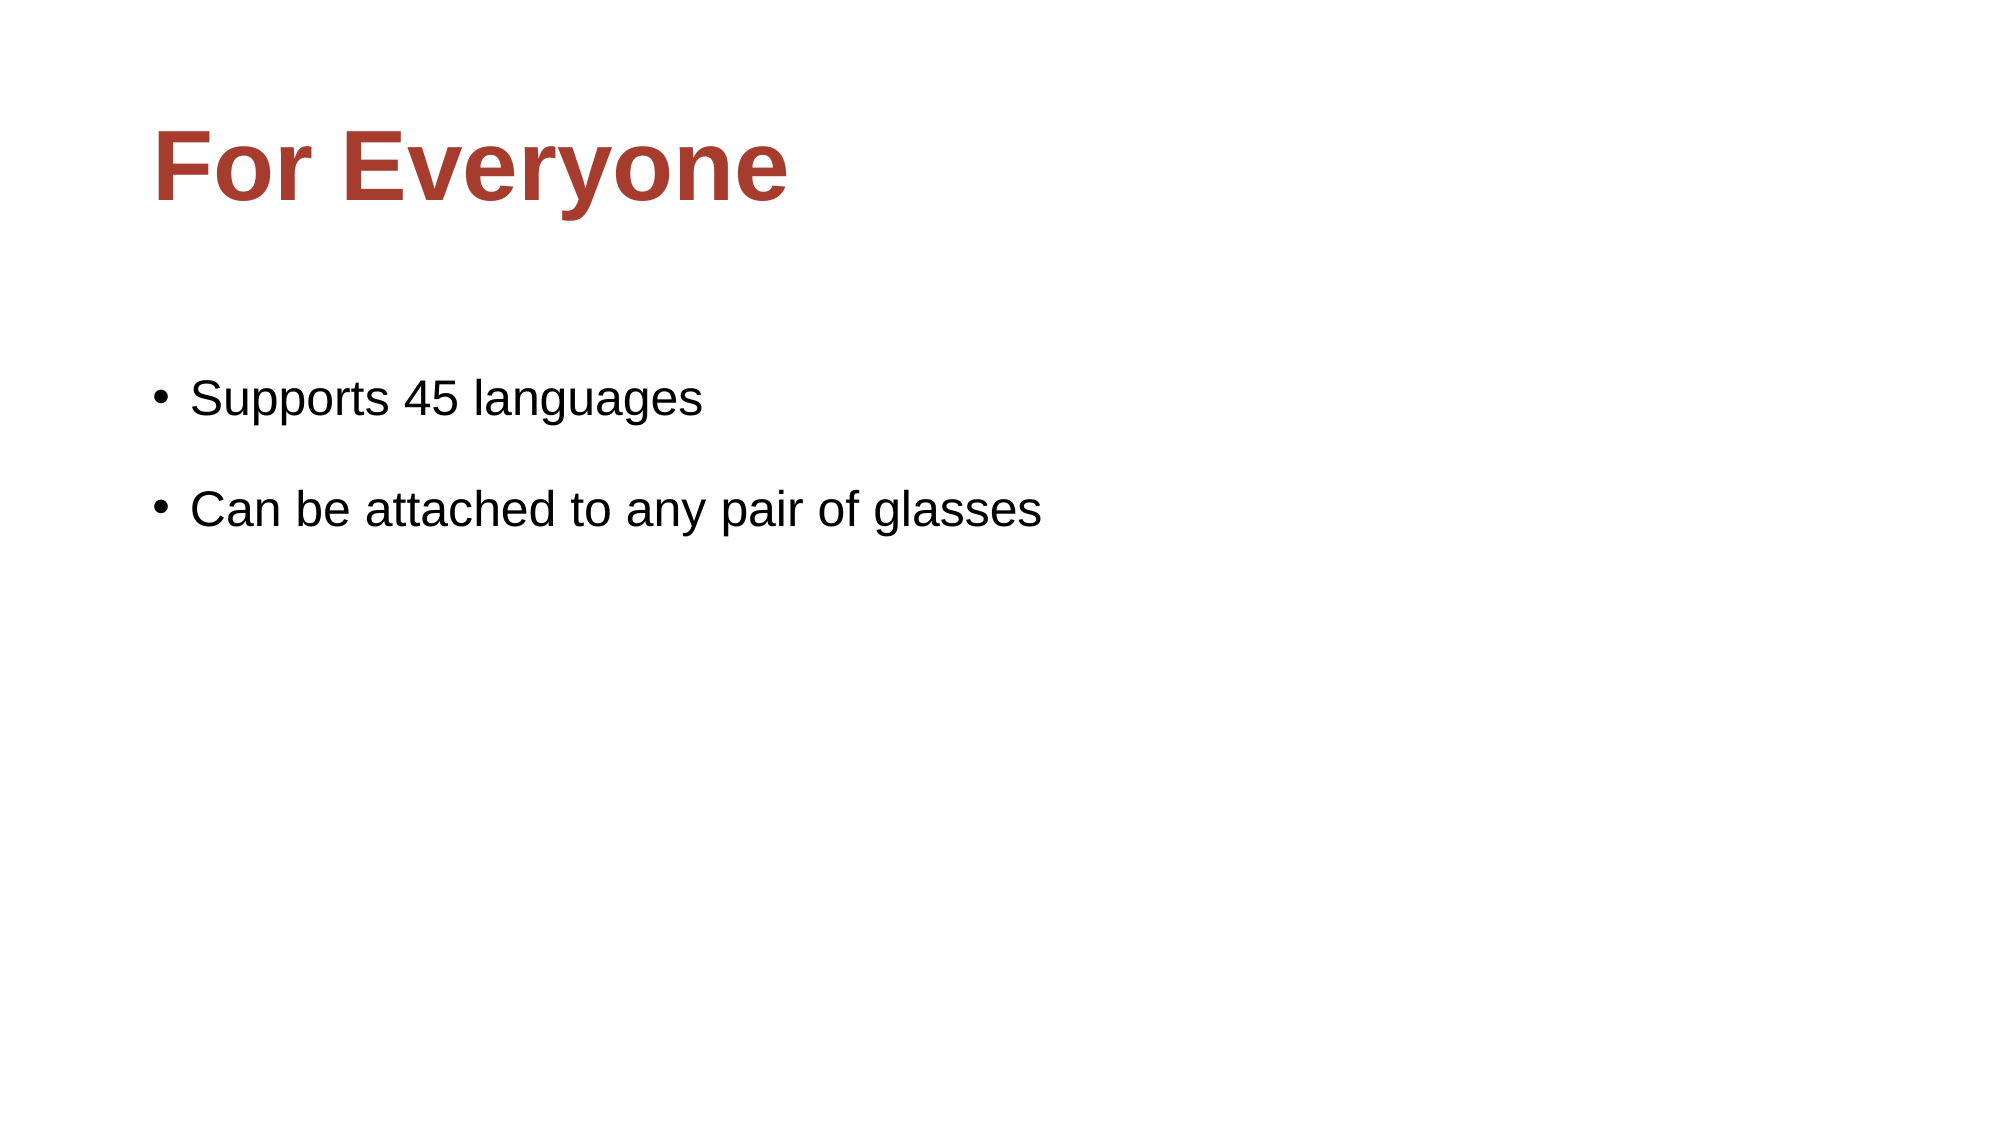

# For Everyone
Supports 45 languages
Can be attached to any pair of glasses